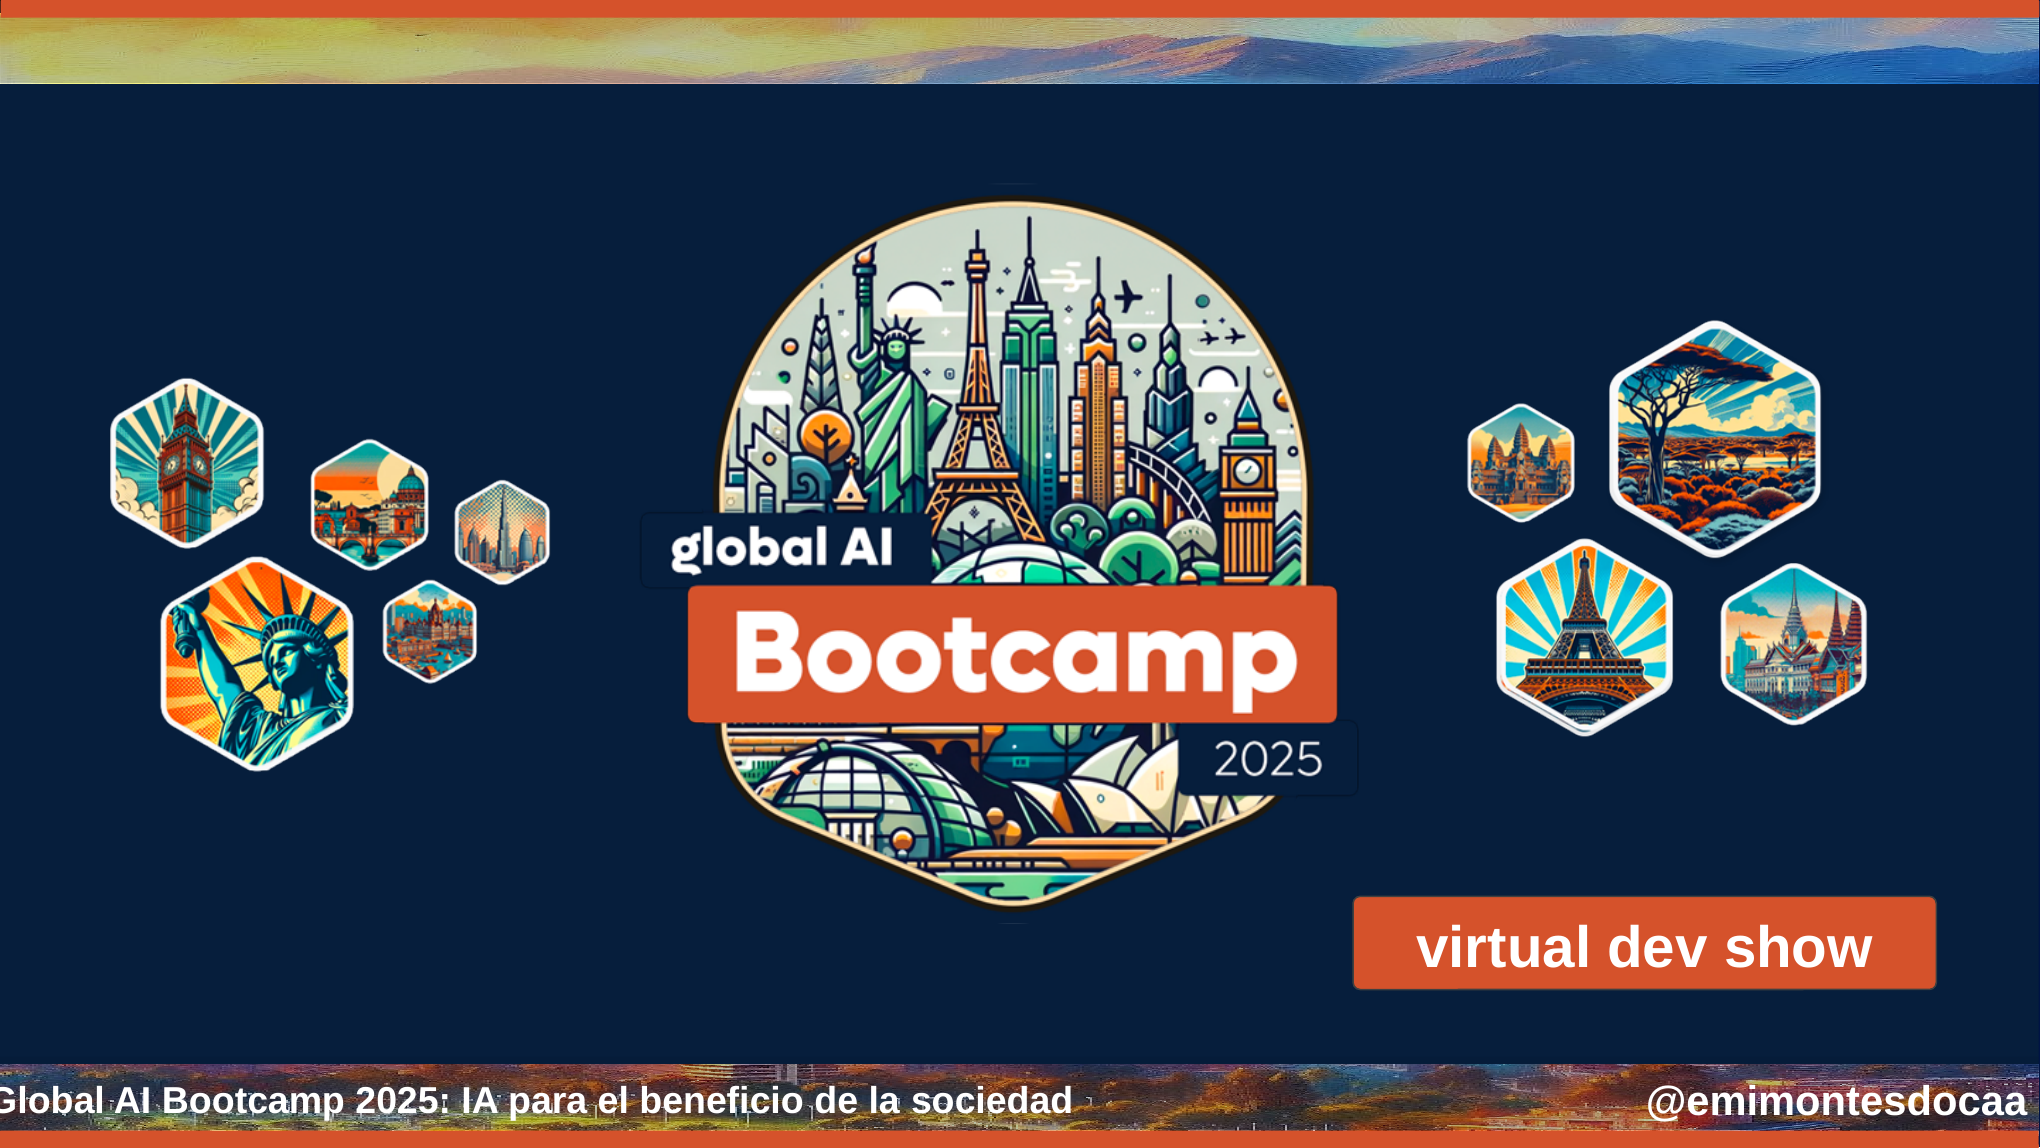

@emimontesdocaa
Global AI Bootcamp 2025: IA para el beneficio de la sociedad